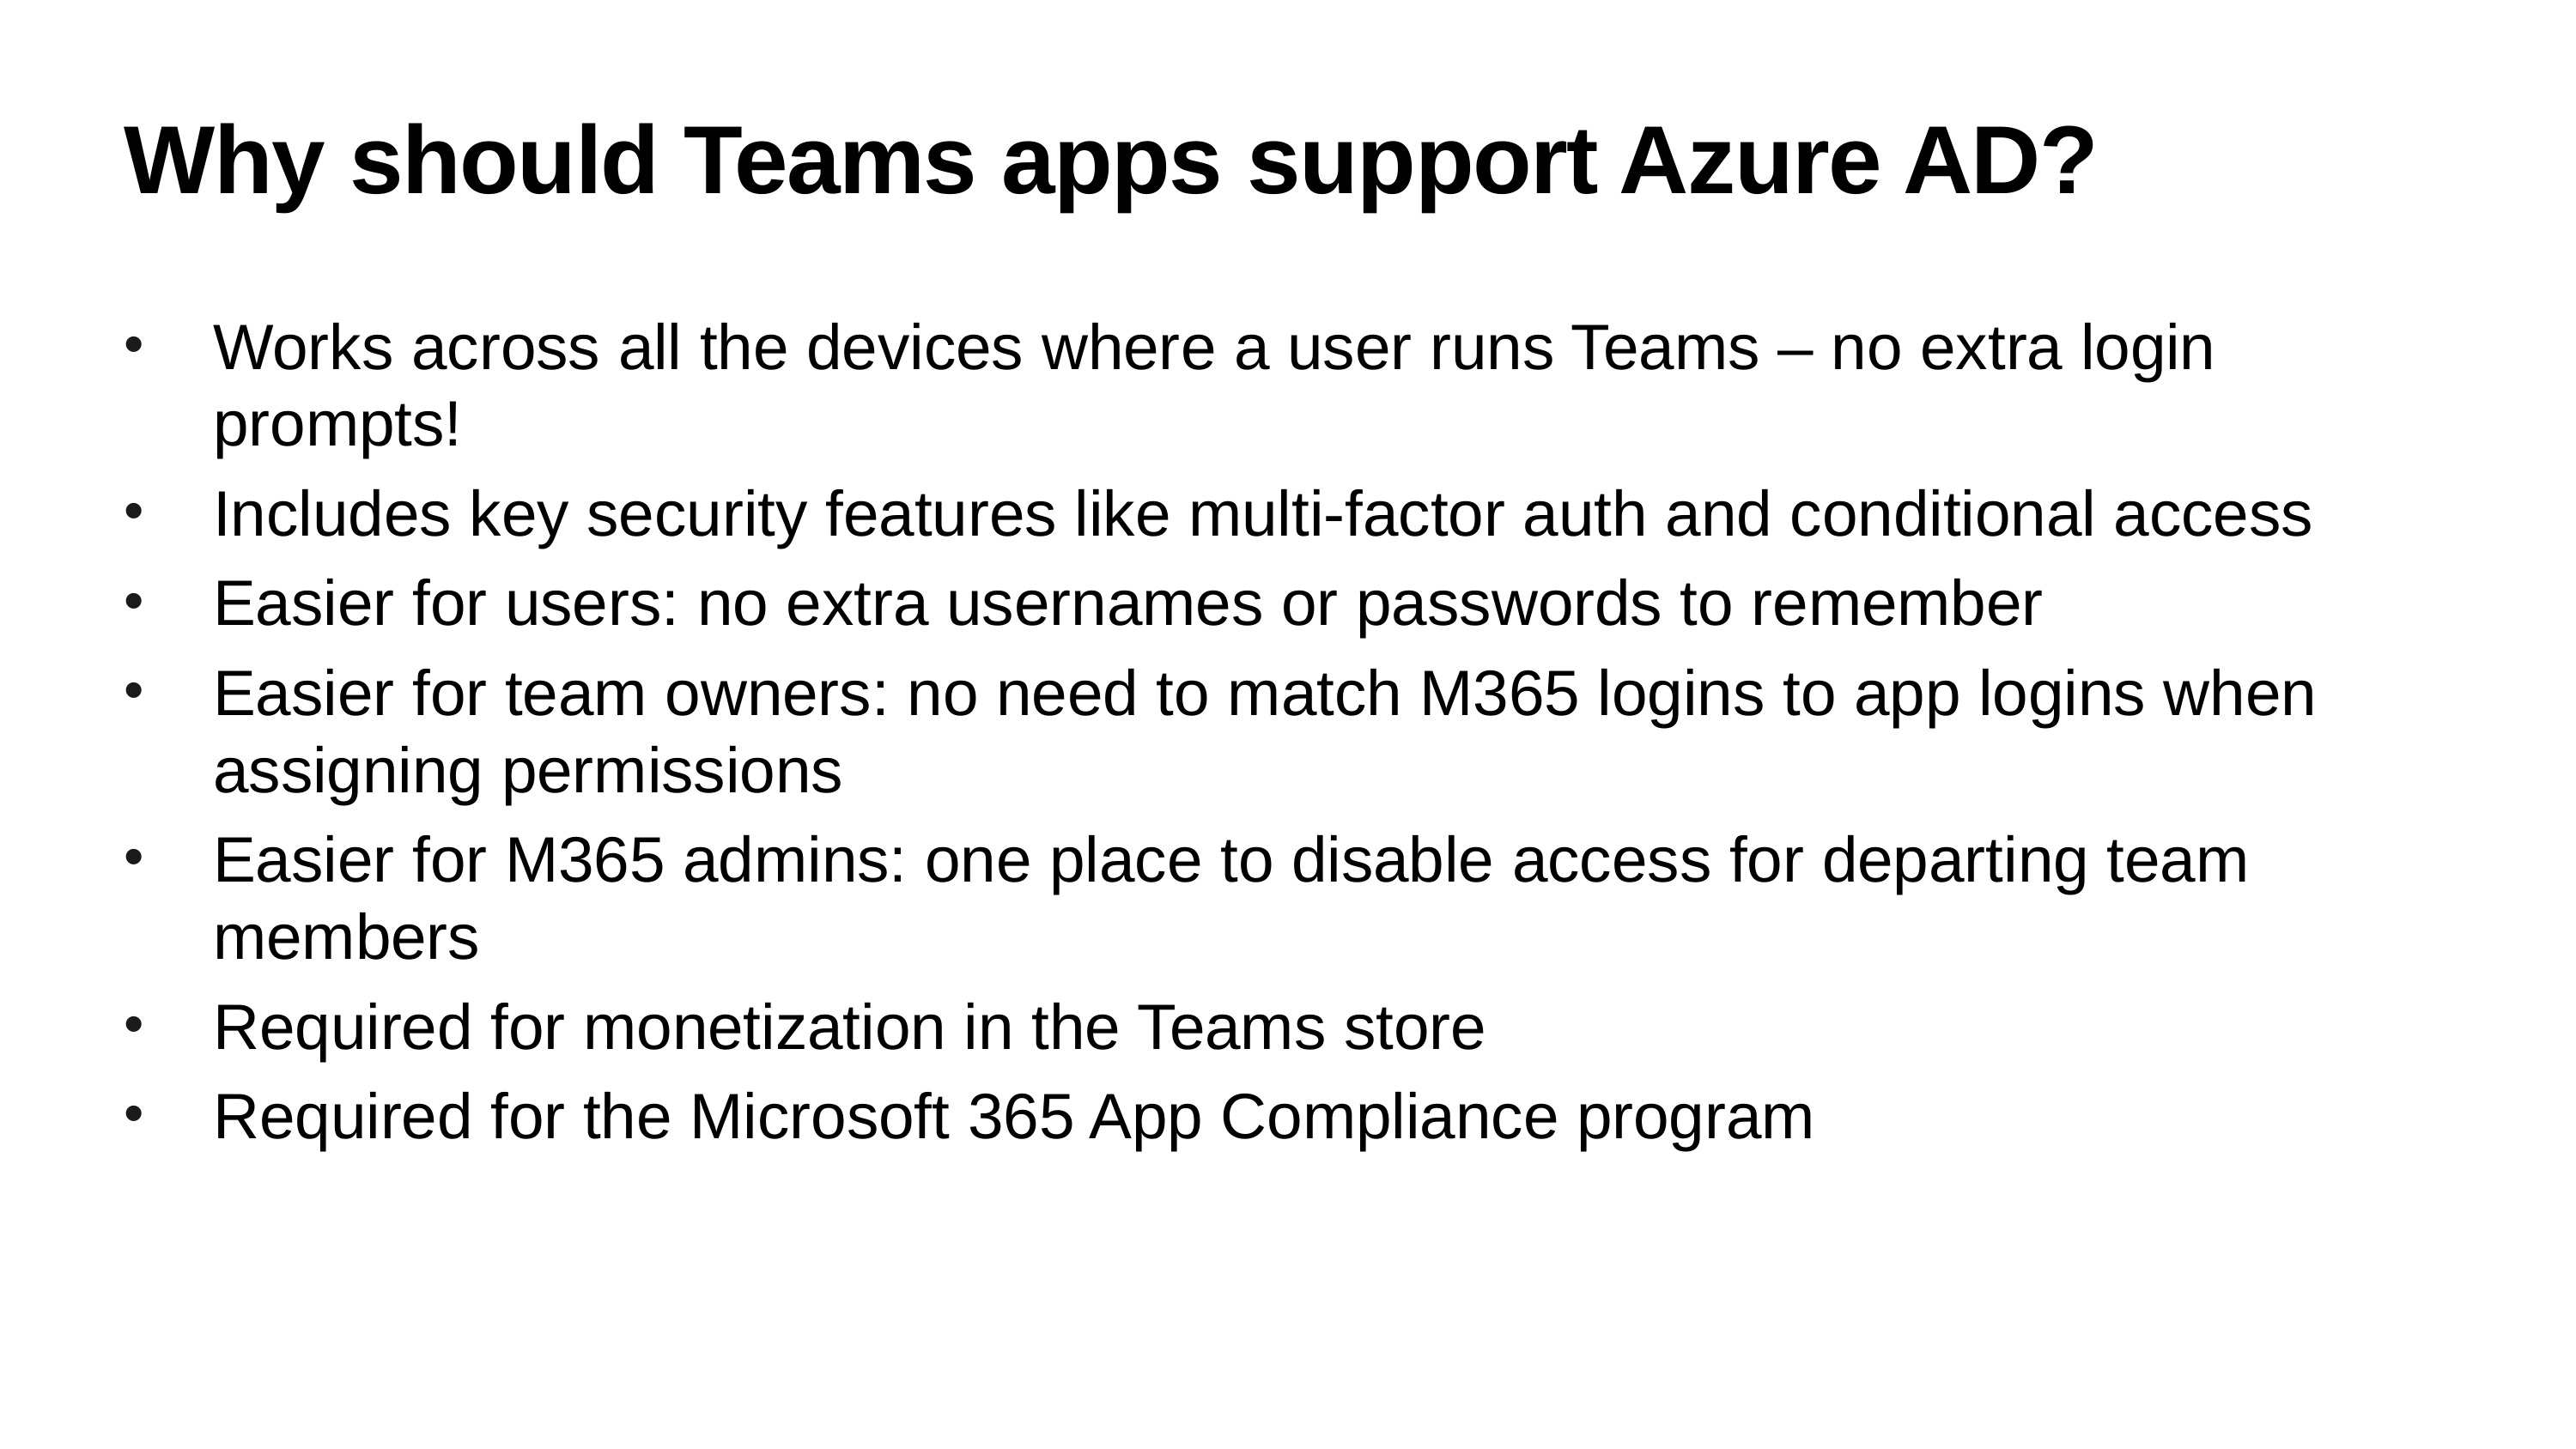

# Why should Teams apps support Azure AD?
Works across all the devices where a user runs Teams – no extra login prompts!
Includes key security features like multi-factor auth and conditional access
Easier for users: no extra usernames or passwords to remember
Easier for team owners: no need to match M365 logins to app logins when assigning permissions
Easier for M365 admins: one place to disable access for departing team members
Required for monetization in the Teams store
Required for the Microsoft 365 App Compliance program